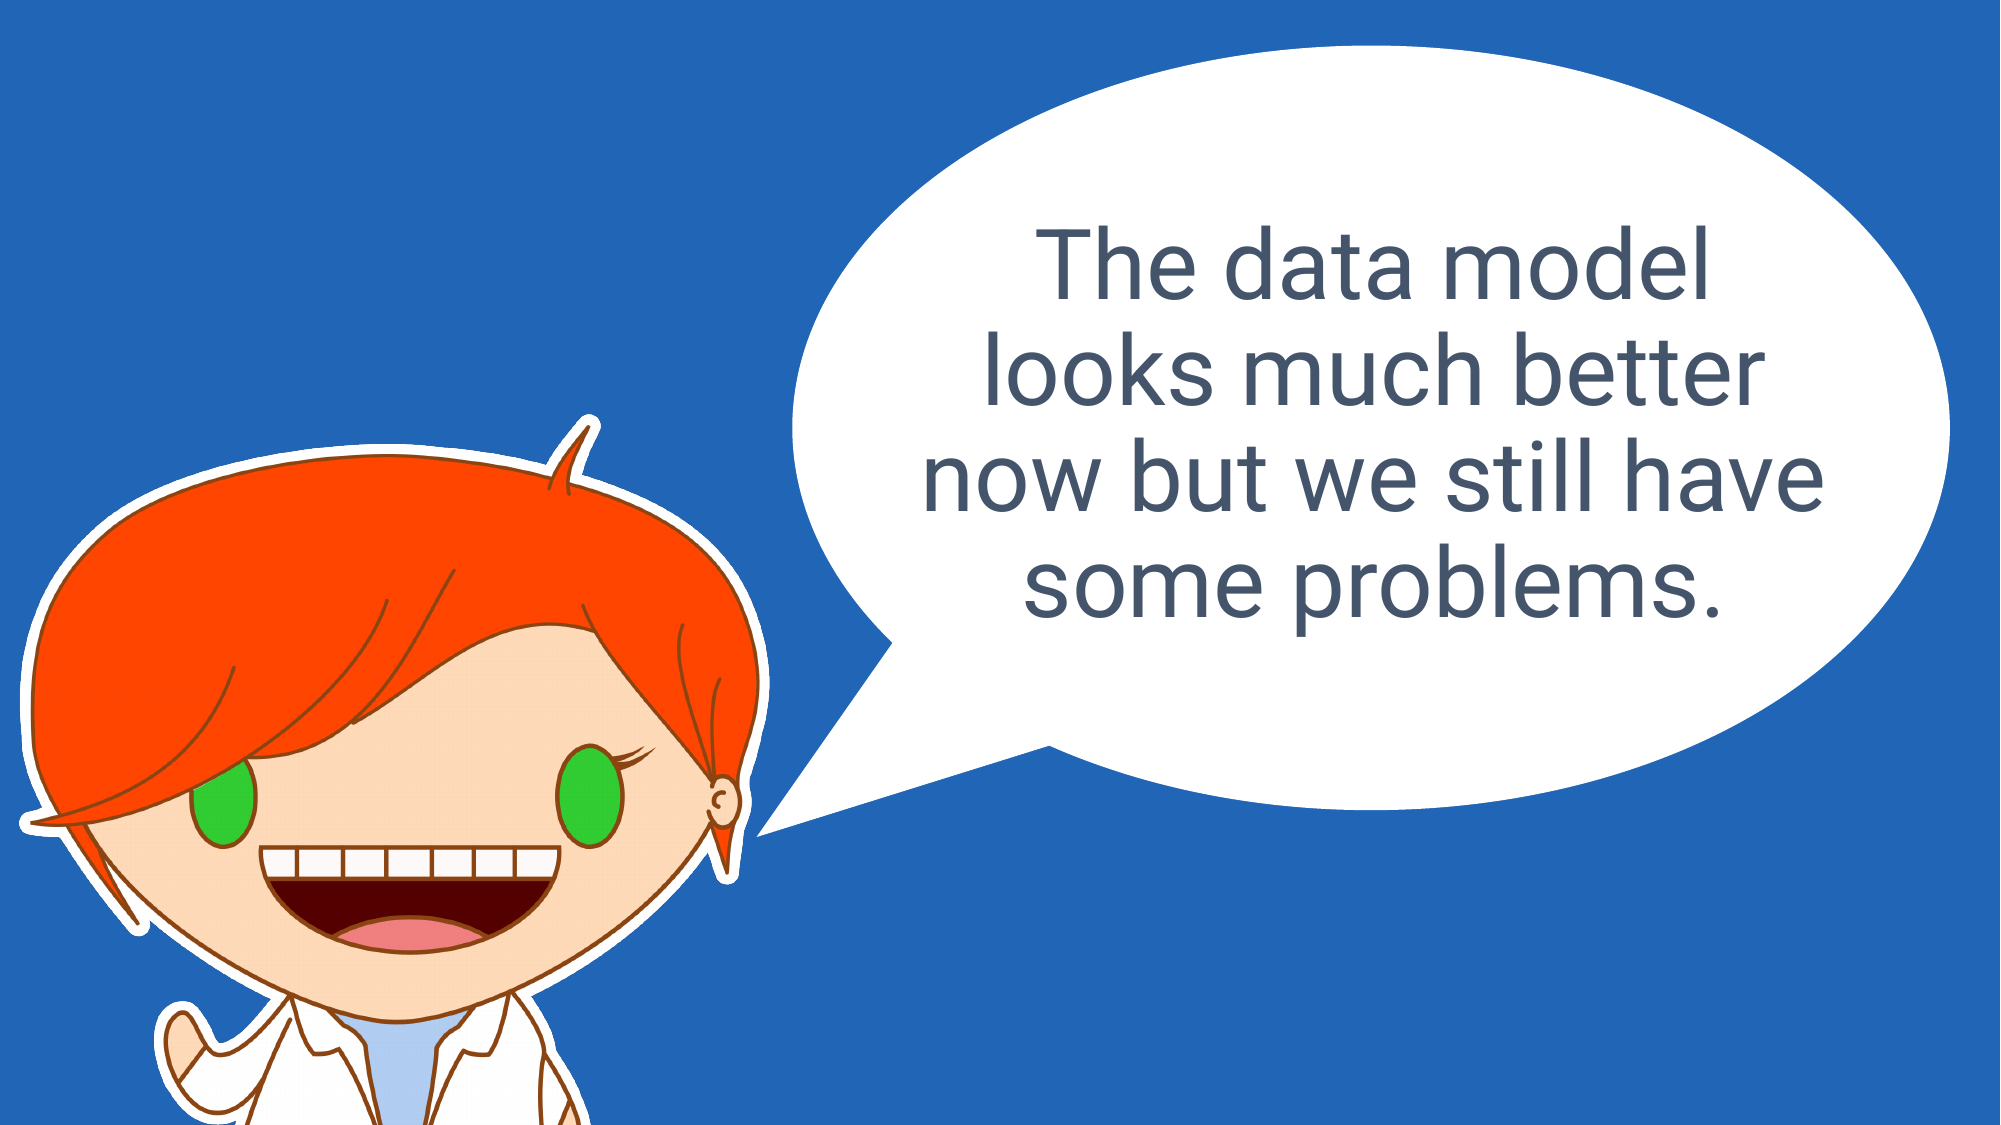

The data model looks much better now but we still have some problems.